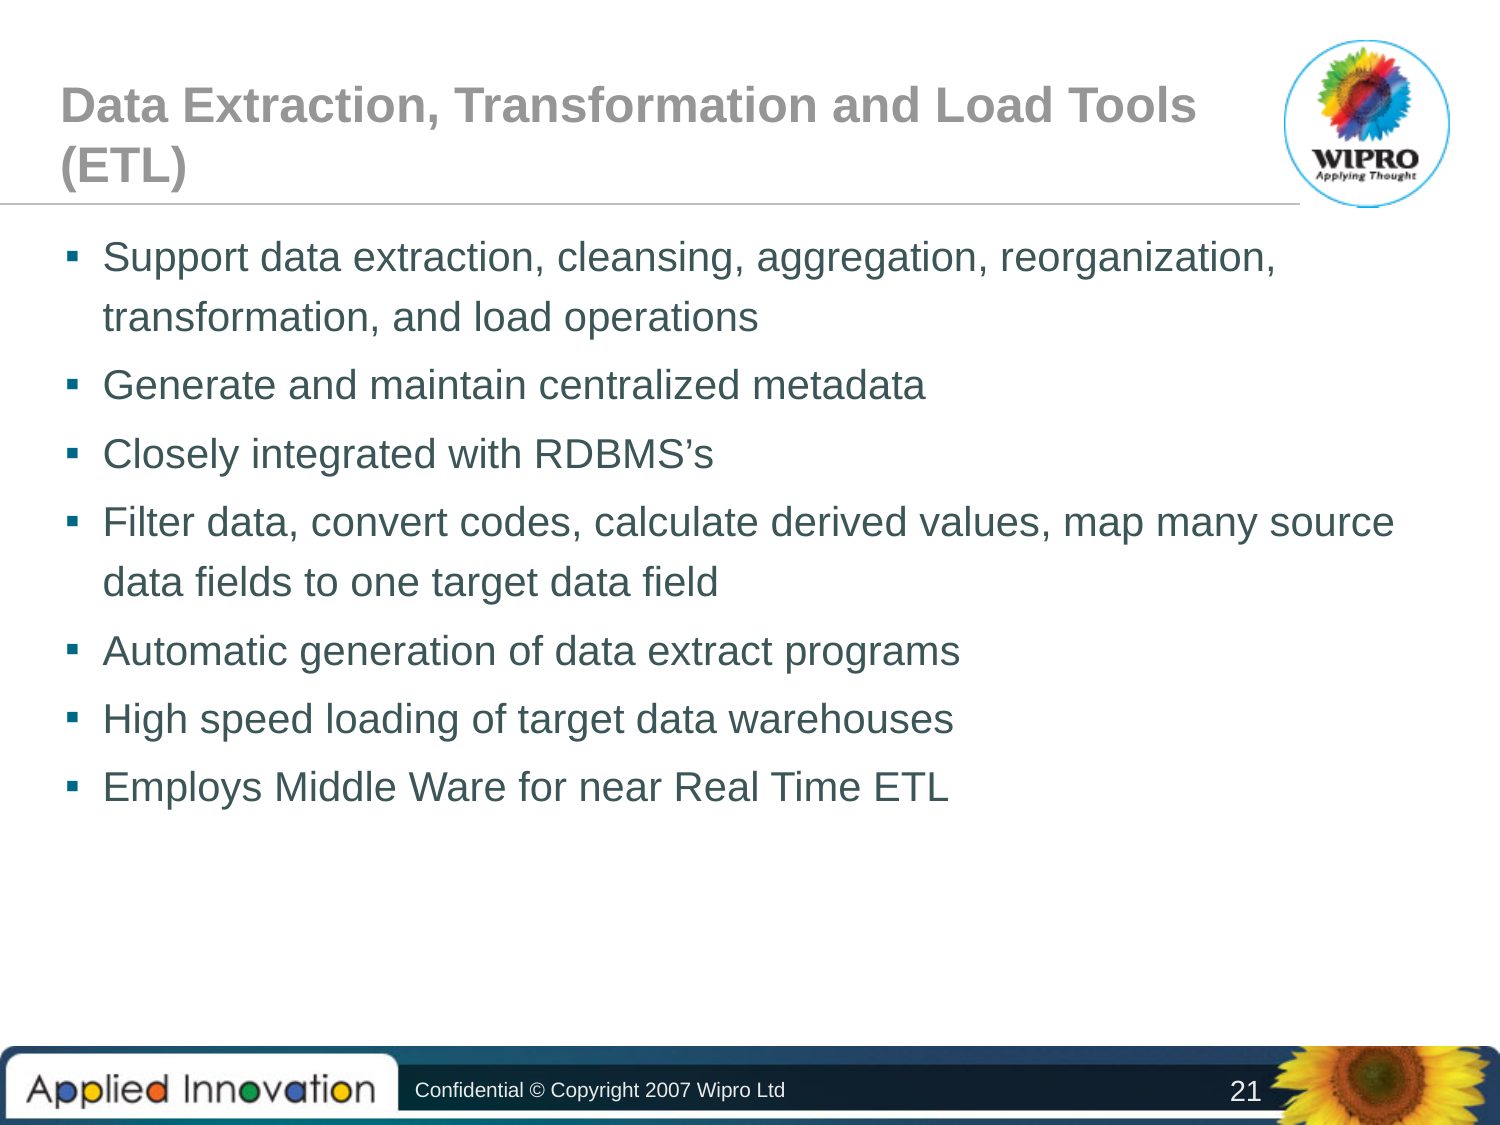

Data Extraction, Transformation and Load Tools (ETL)
Support data extraction, cleansing, aggregation, reorganization, transformation, and load operations
Generate and maintain centralized metadata
Closely integrated with RDBMS’s
Filter data, convert codes, calculate derived values, map many source data fields to one target data field
Automatic generation of data extract programs
High speed loading of target data warehouses
Employs Middle Ware for near Real Time ETL
Confidential © Copyright 2007 Wipro Ltd